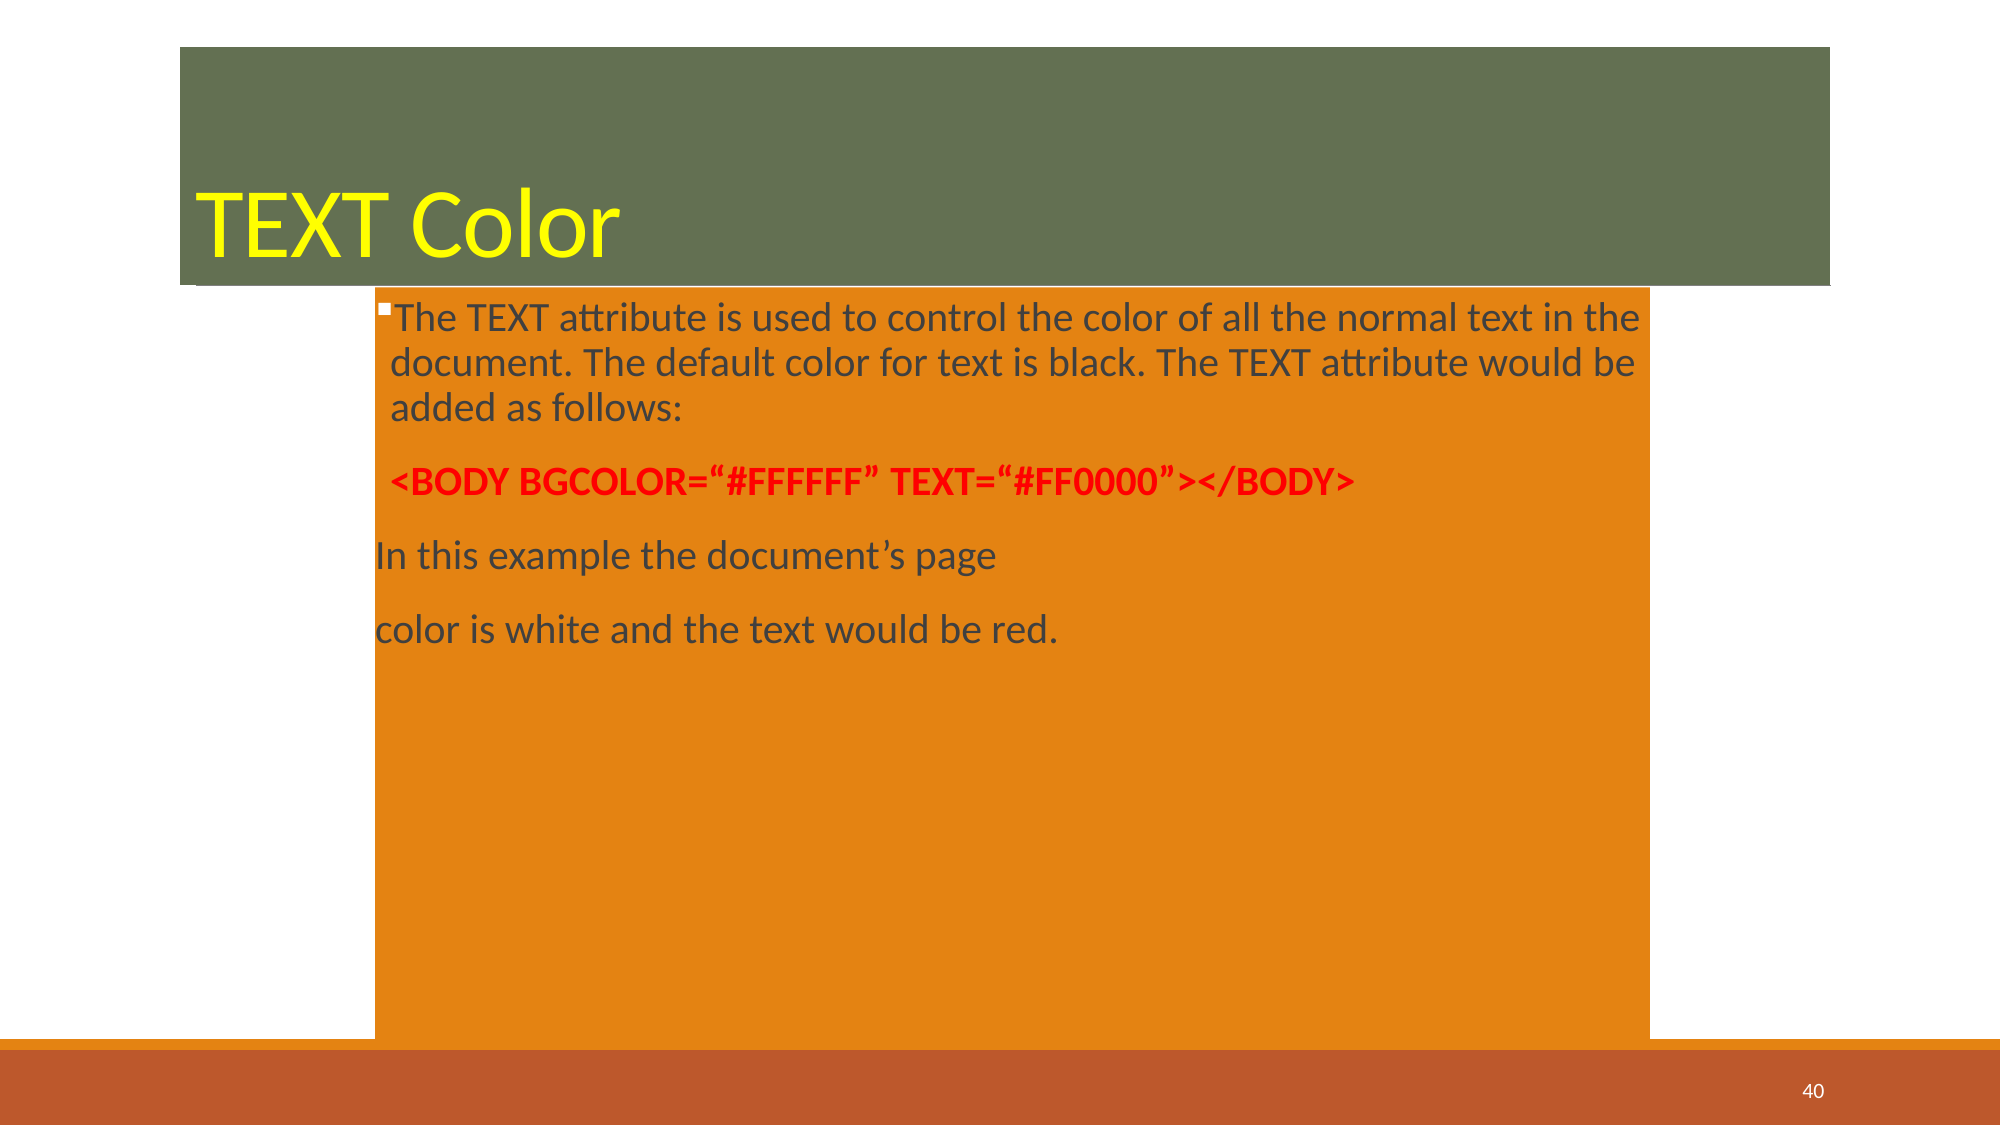

# TEXT Color
The TEXT attribute is used to control the color of all the normal text in the document. The default color for text is black. The TEXT attribute would be added as follows:
	<BODY BGCOLOR=“#FFFFFF” TEXT=“#FF0000”></BODY>
In this example the document’s page
color is white and the text would be red.
40